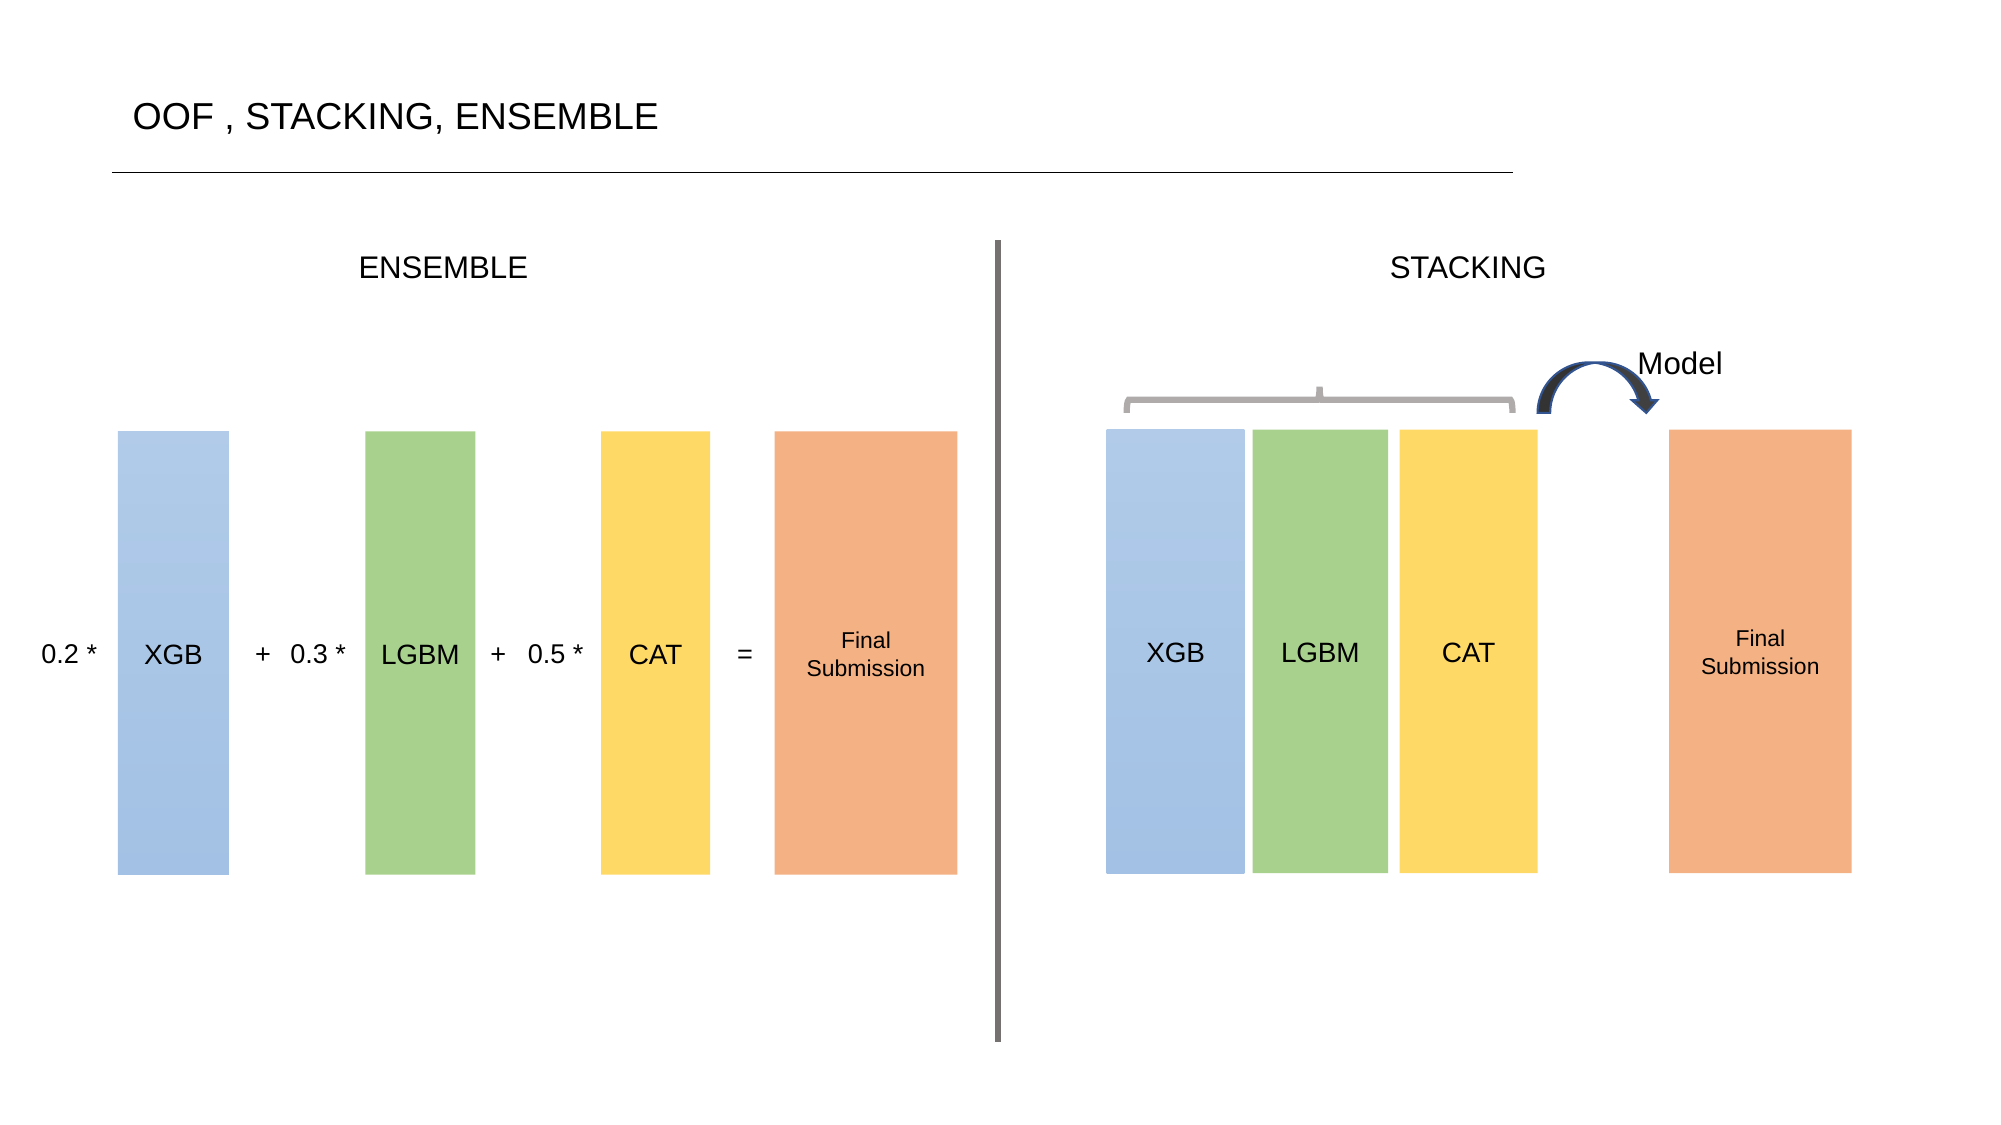

OOF , STACKING, ENSEMBLE

ENSEMBLE
STACKING
Model

Final
Submission
CAT
XGB
LGBM
XGB
LGBM
CAT
Final
Submission
+
0.5 *
0.2 *
=
+
0.3 *